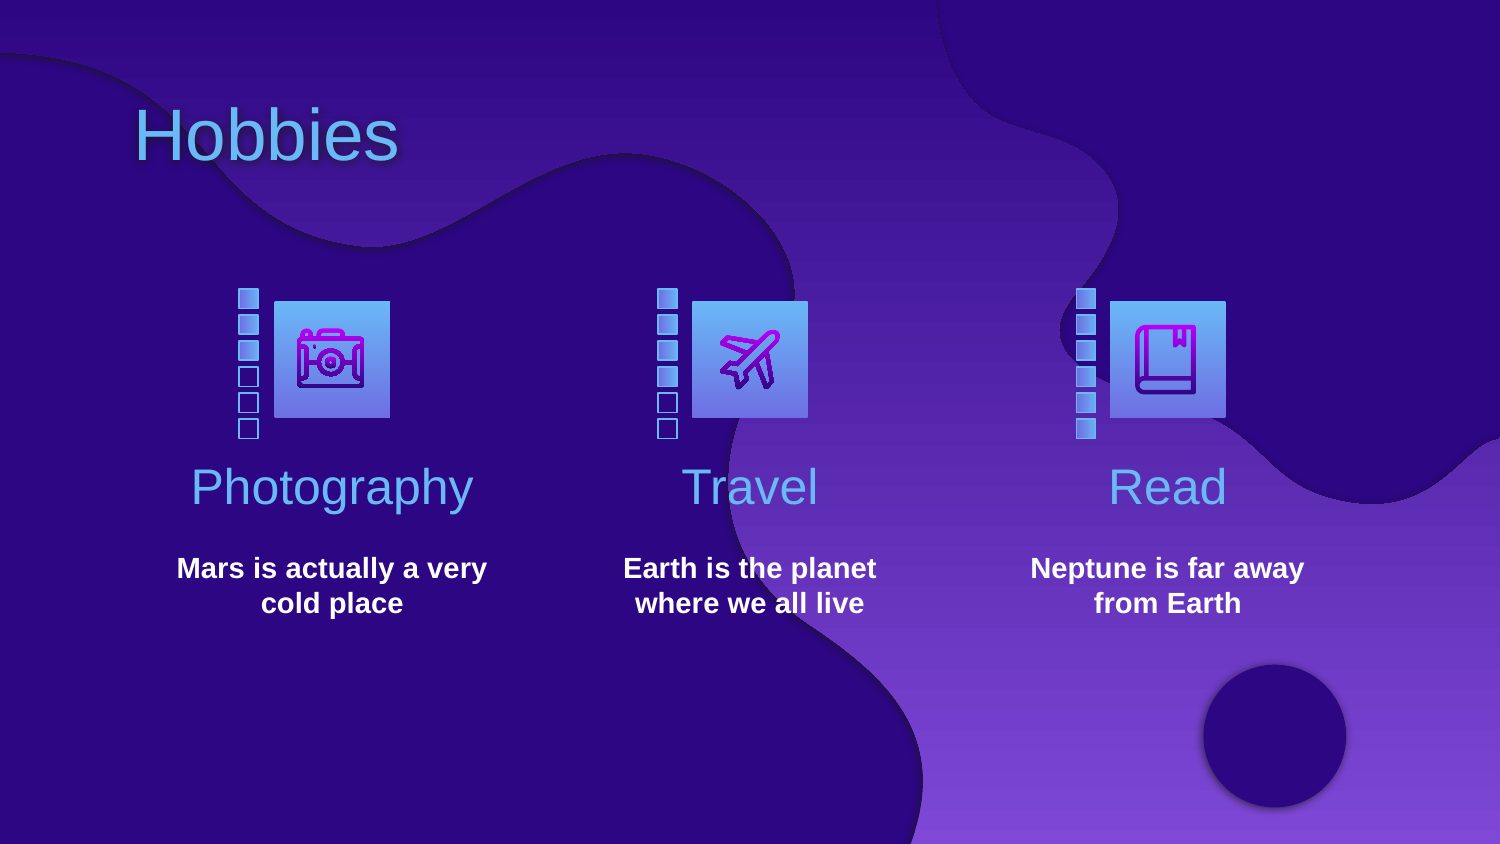

# Hobbies

Photography
Travel
Read
Mars is actually a very cold place
Earth is the planet where we all live
Neptune is far away from Earth